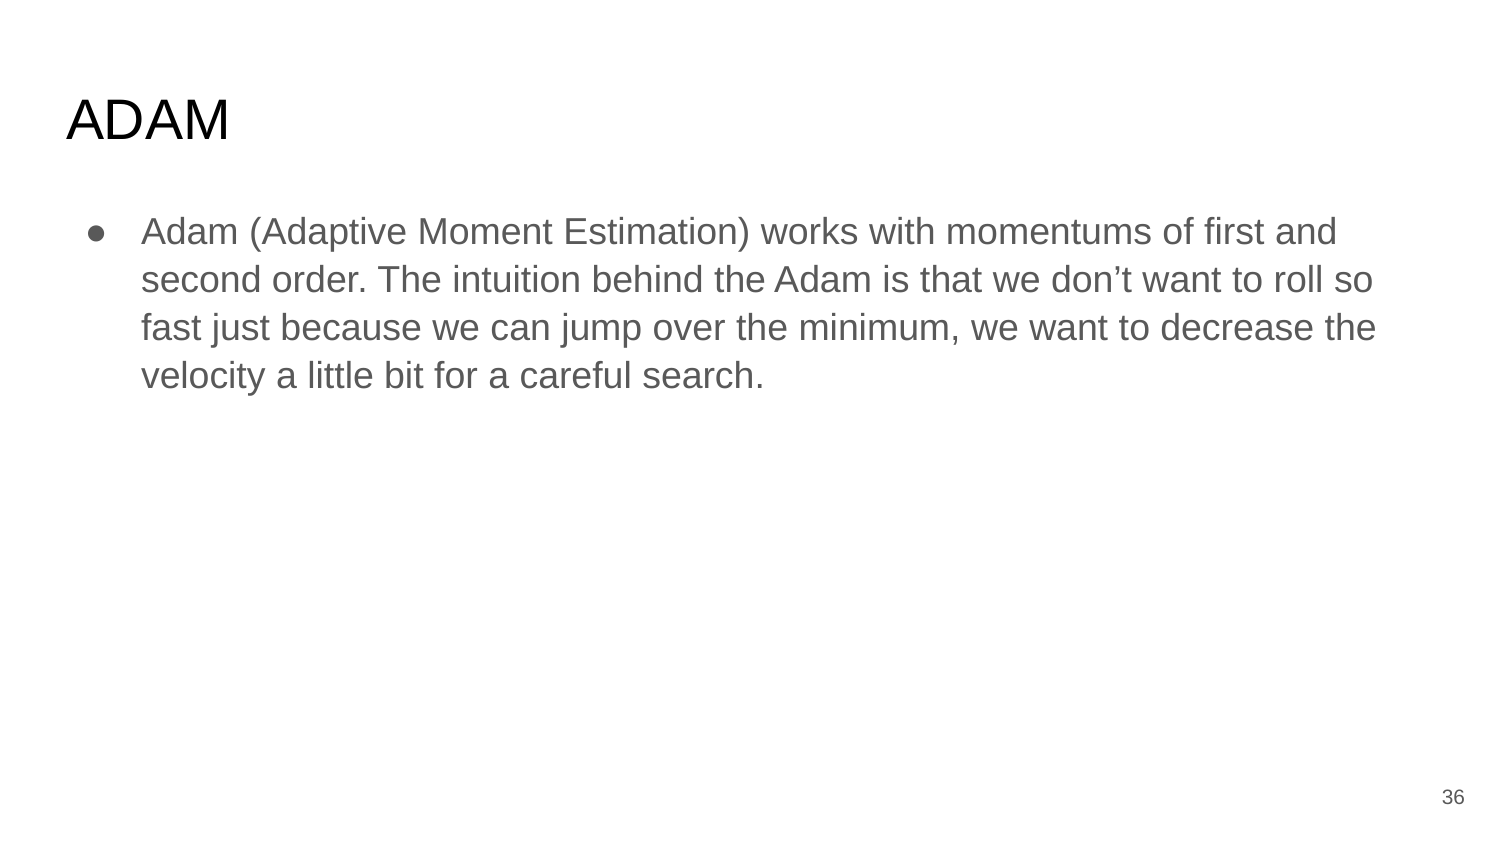

# ADAM
Adam (Adaptive Moment Estimation) works with momentums of first and second order. The intuition behind the Adam is that we don’t want to roll so fast just because we can jump over the minimum, we want to decrease the velocity a little bit for a careful search.
36